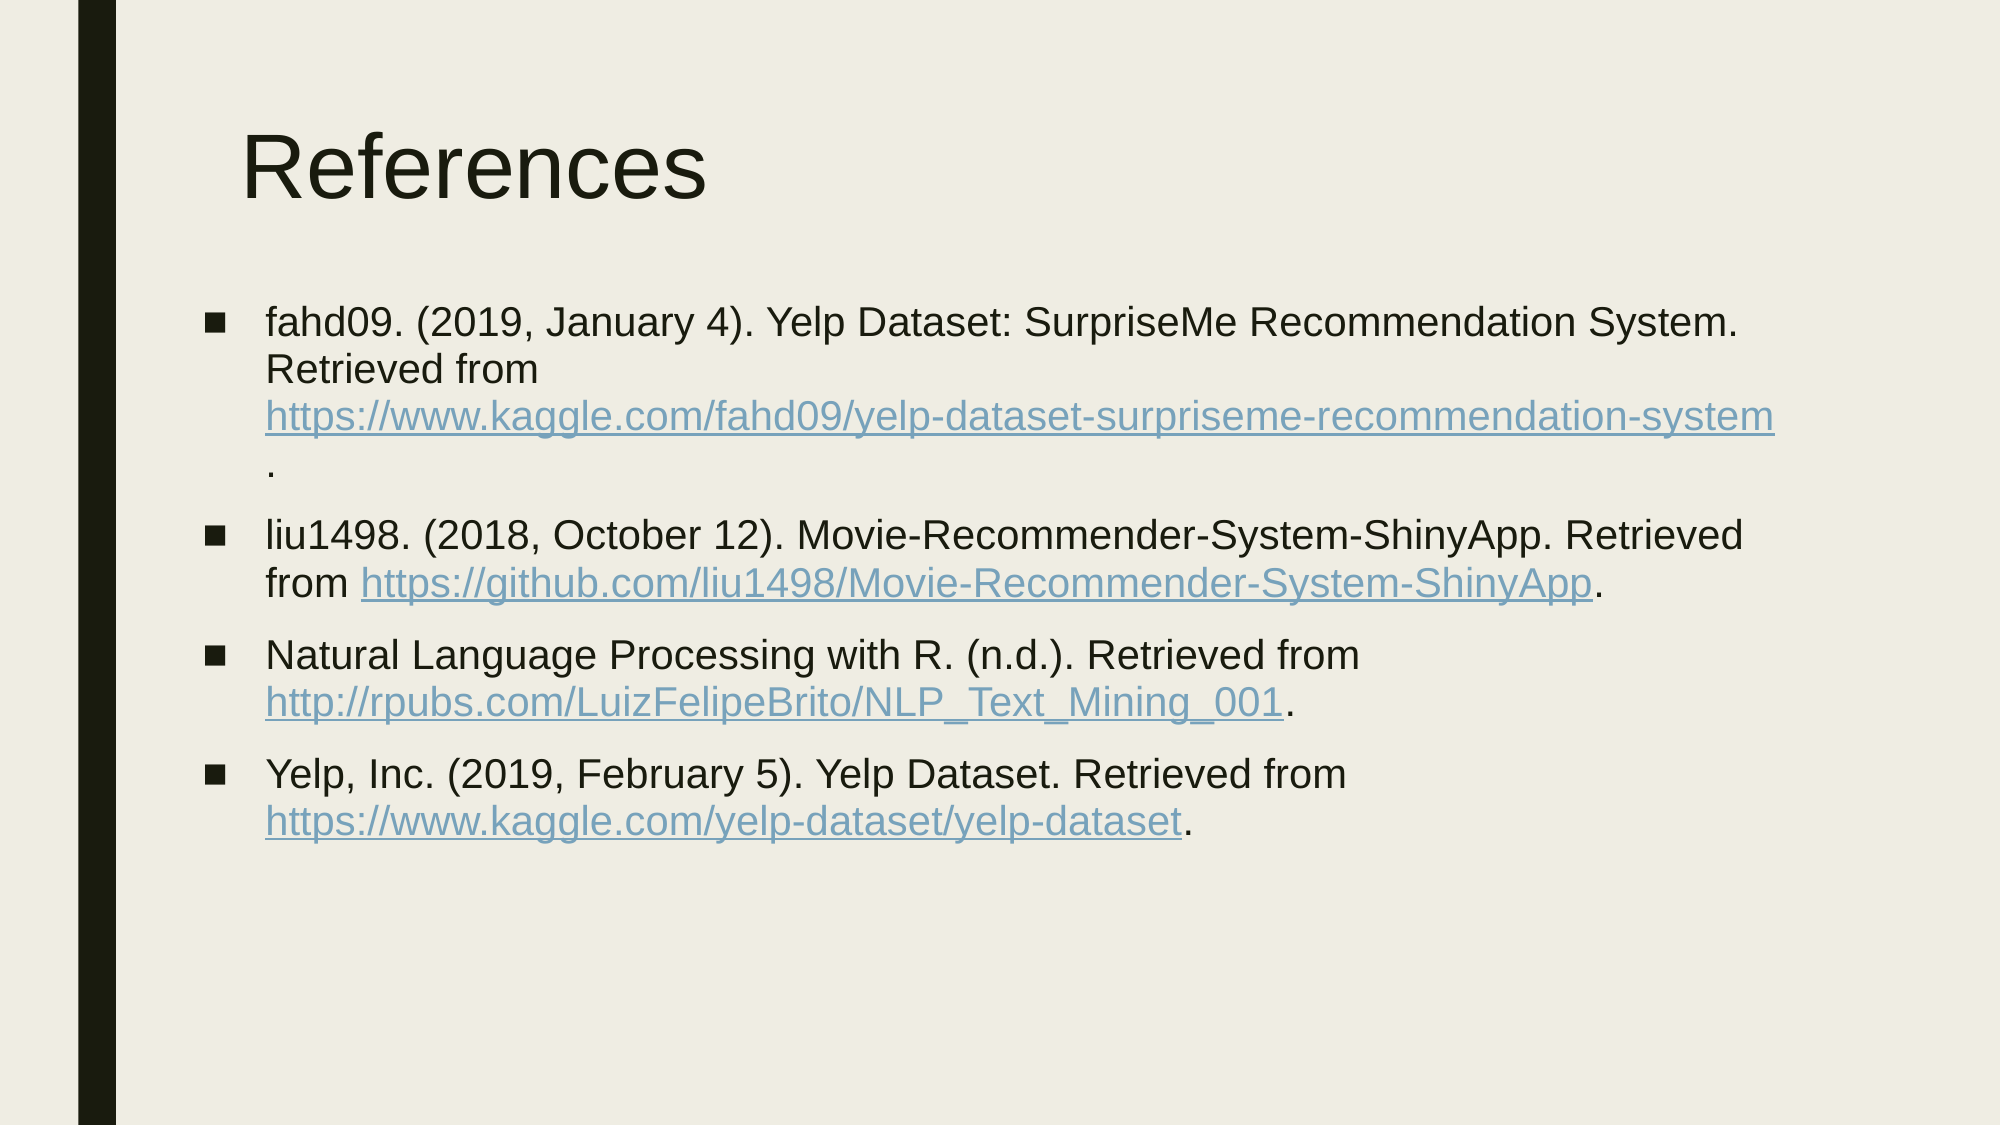

# References
fahd09. (2019, January 4). Yelp Dataset: SurpriseMe Recommendation System. Retrieved from https://www.kaggle.com/fahd09/yelp-dataset-surpriseme-recommendation-system.
liu1498. (2018, October 12). Movie-Recommender-System-ShinyApp. Retrieved from https://github.com/liu1498/Movie-Recommender-System-ShinyApp.
Natural Language Processing with R. (n.d.). Retrieved from http://rpubs.com/LuizFelipeBrito/NLP_Text_Mining_001.
Yelp, Inc. (2019, February 5). Yelp Dataset. Retrieved from https://www.kaggle.com/yelp-dataset/yelp-dataset.